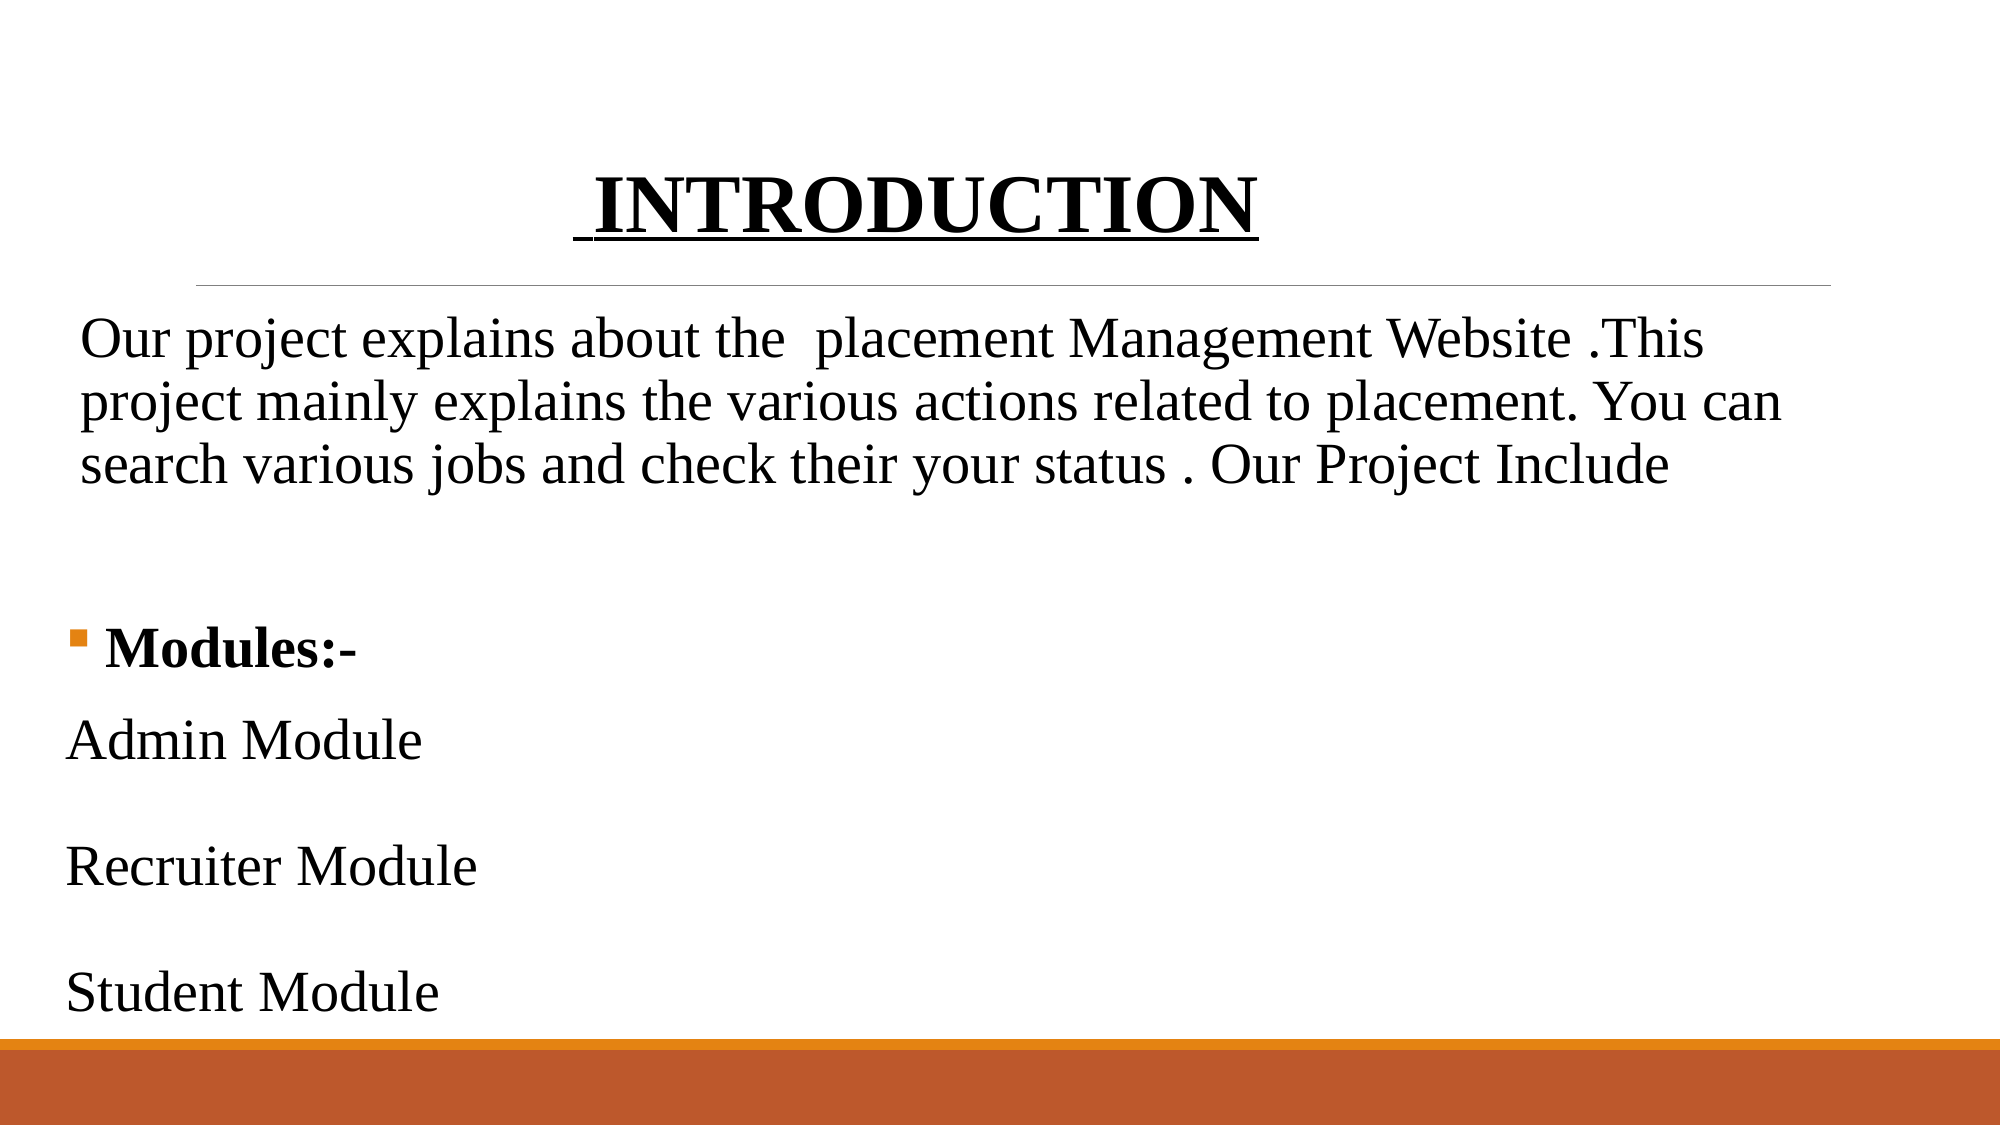

#

 INTRODUCTION
Our project explains about the  placement Management Website .This project mainly explains the various actions related to placement. You can search various jobs and check their your status . Our Project Include

 Modules:-
Admin Module
Recruiter Module
Student Module